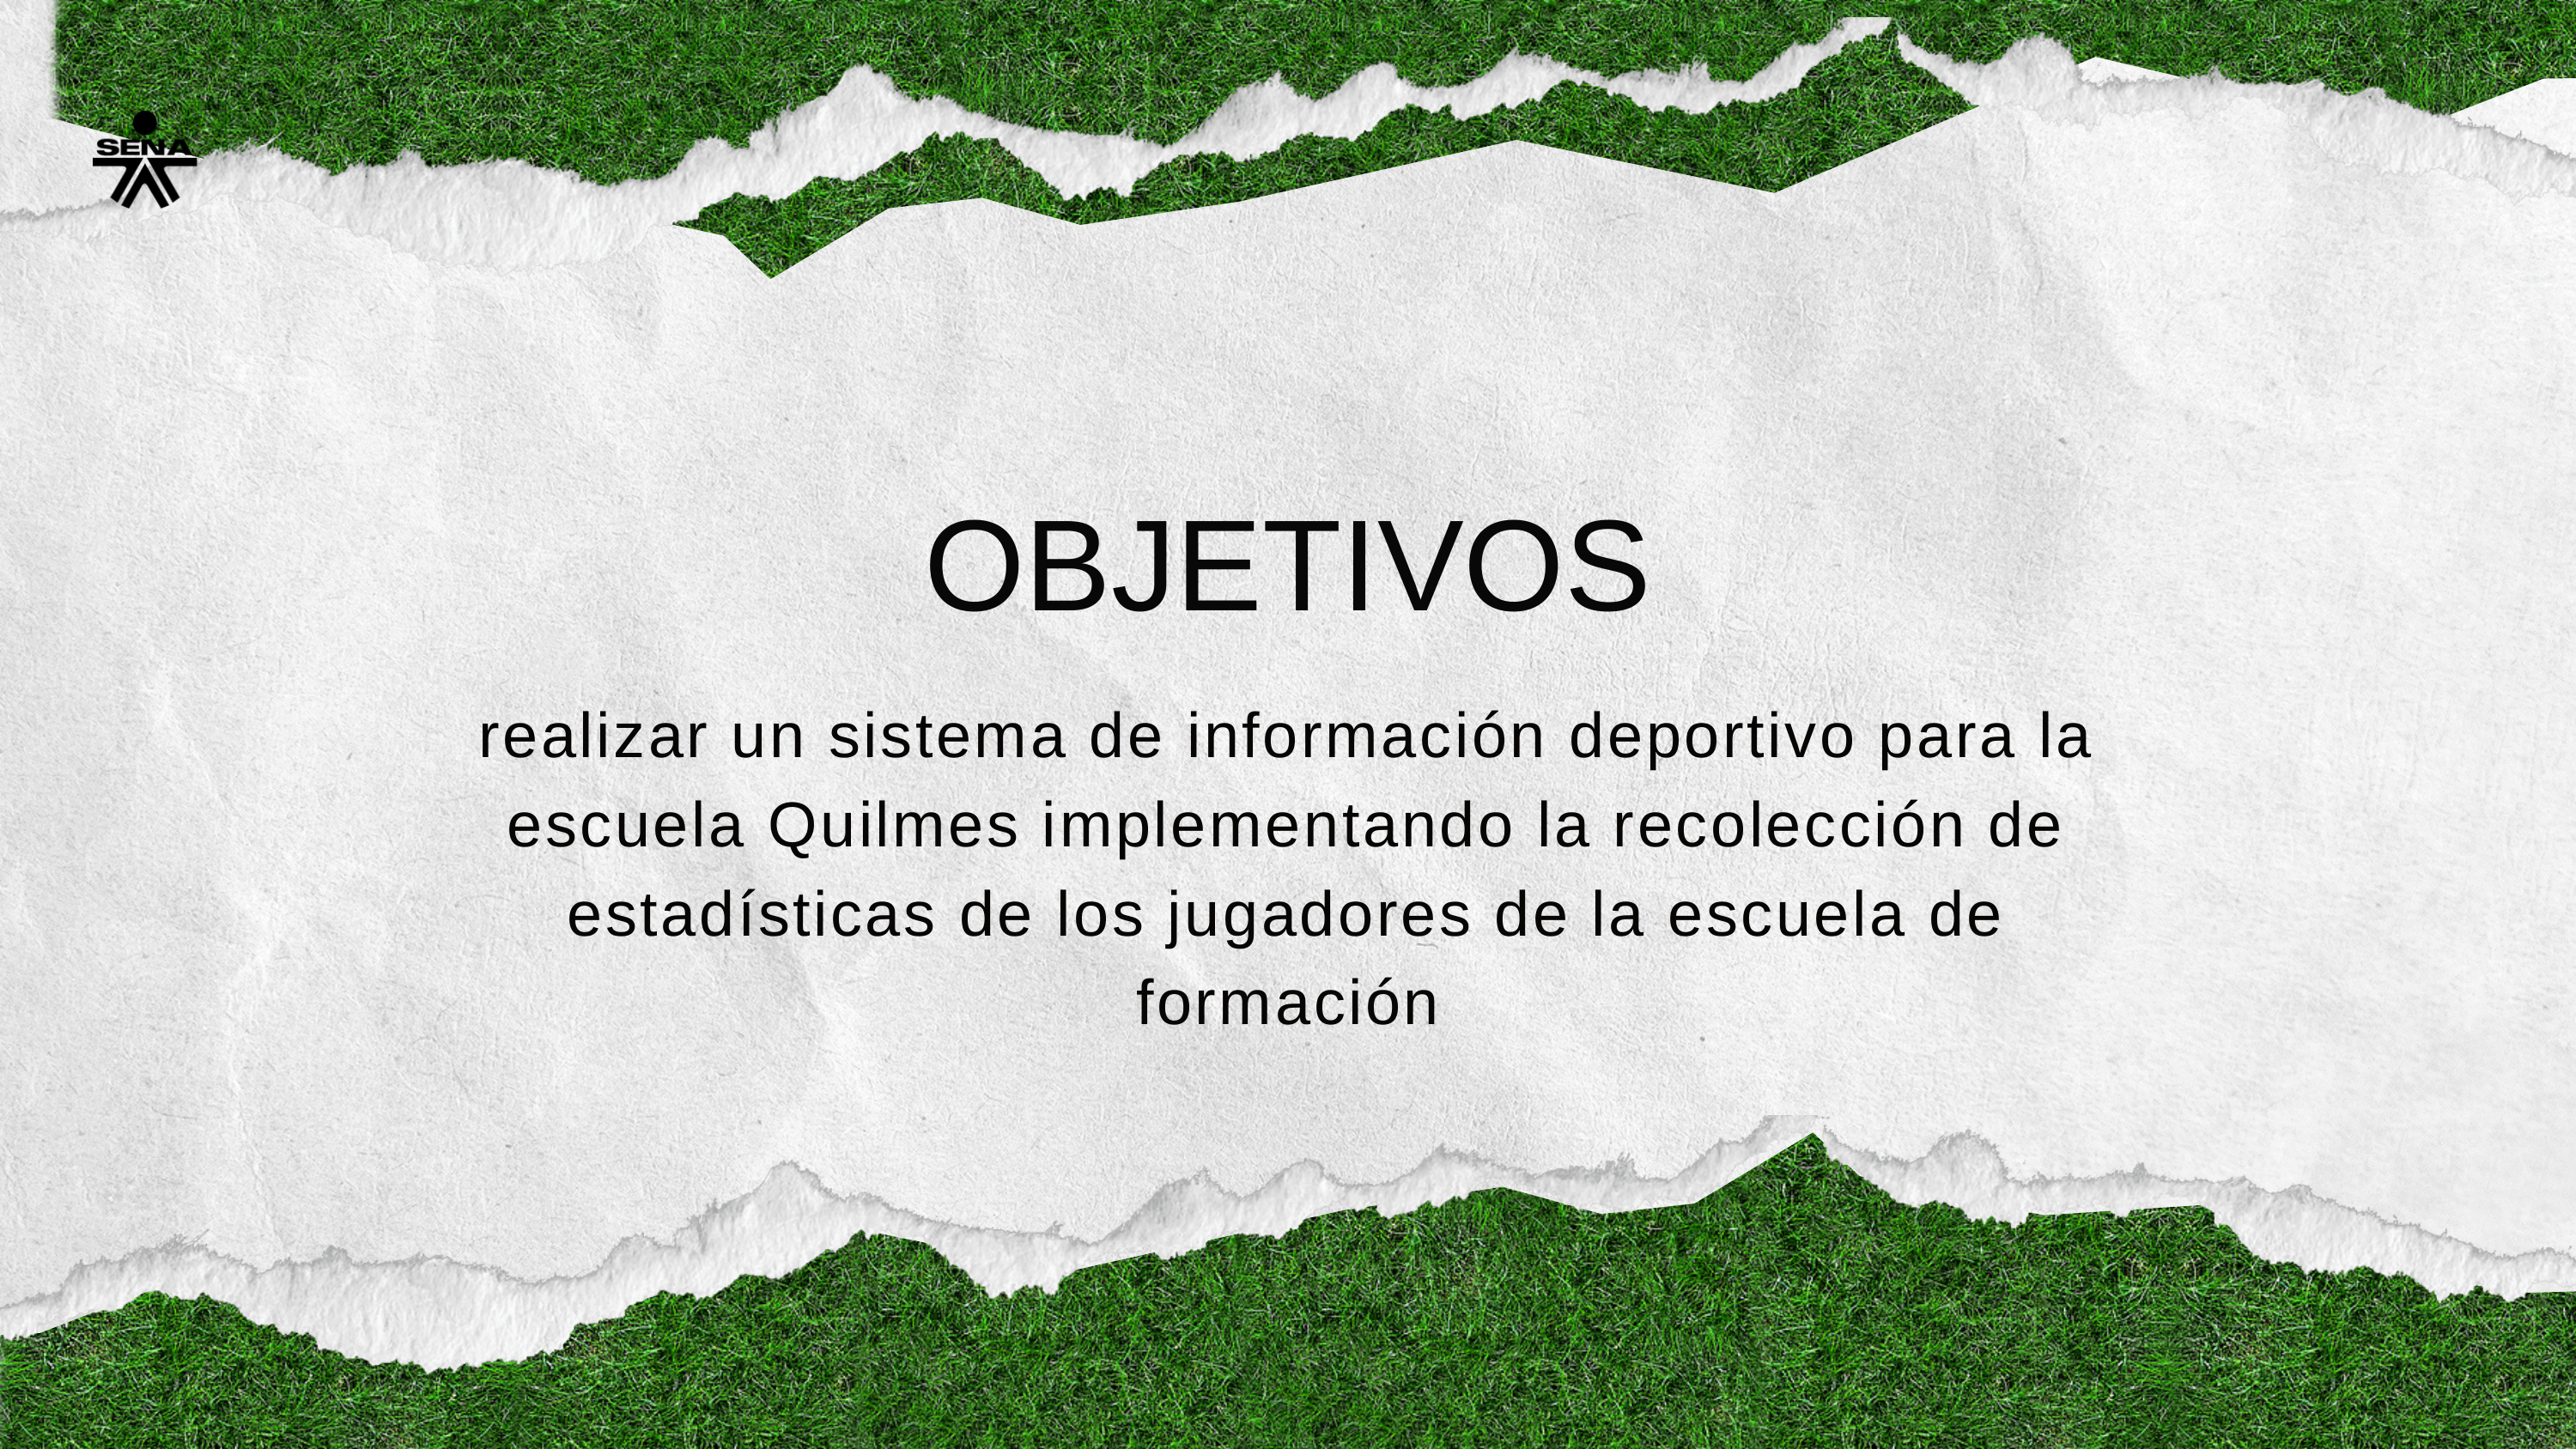

OBJETIVOS
realizar un sistema de información deportivo para la escuela Quilmes implementando la recolección de estadísticas de los jugadores de la escuela de formación